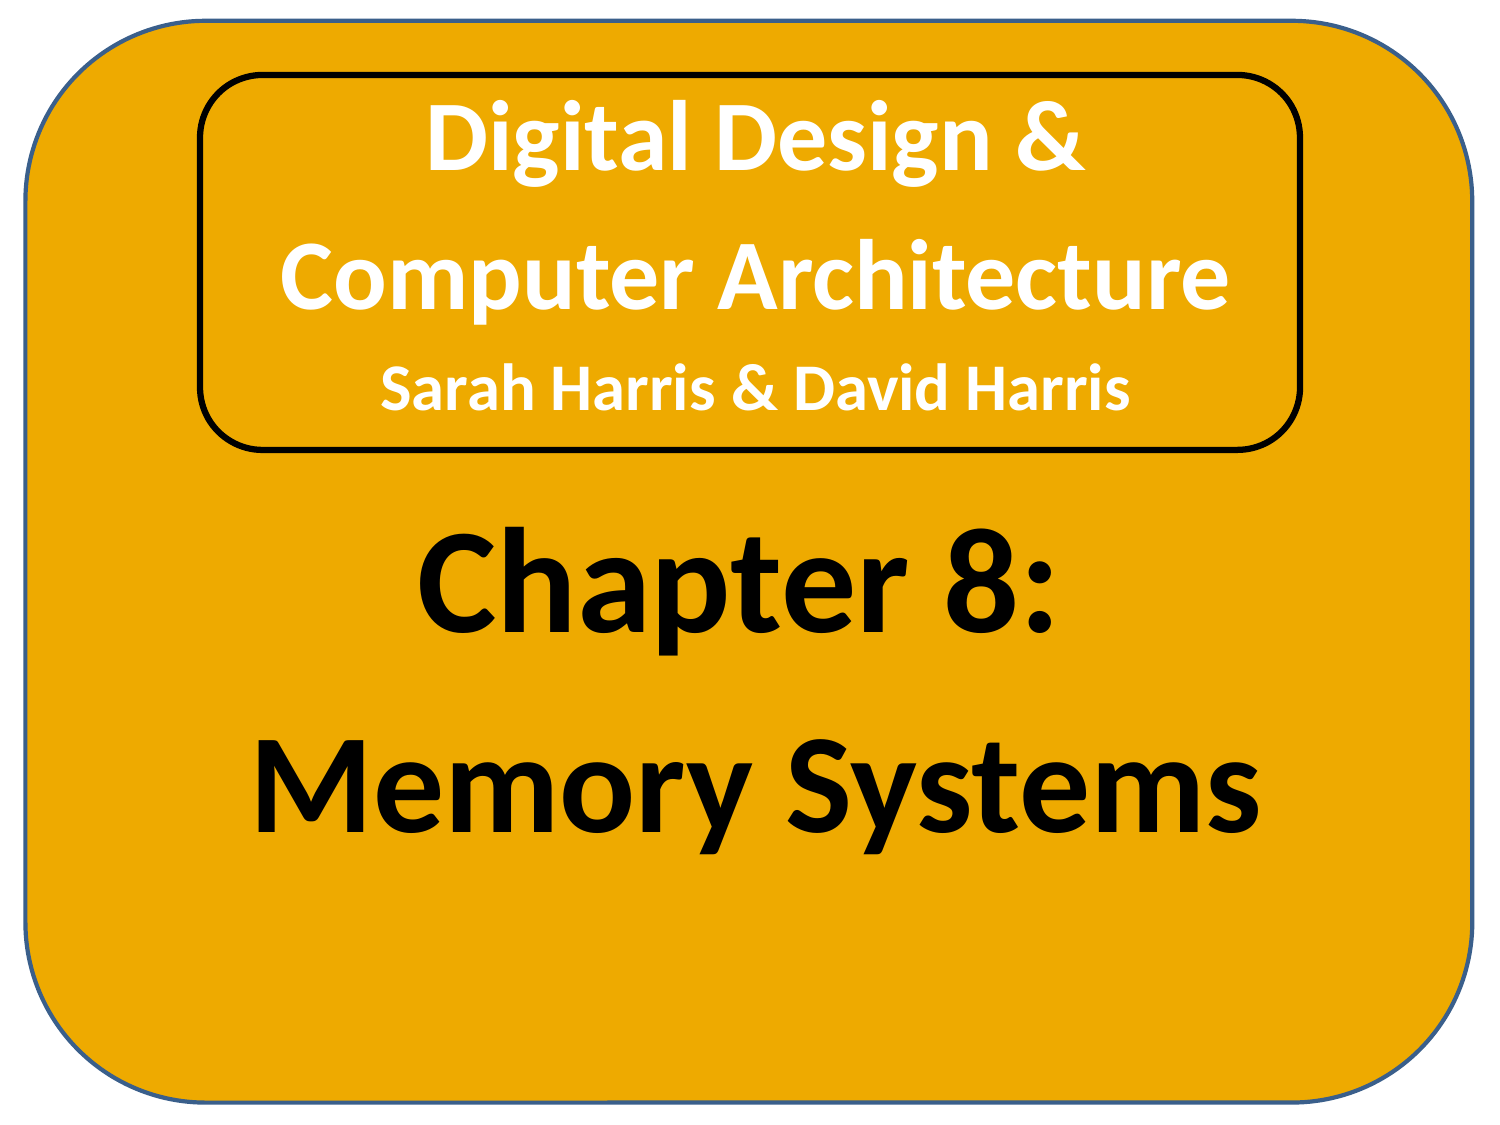

Digital Design &
Computer Architecture
Sarah Harris & David Harris

Chapter 8:
Memory Systems